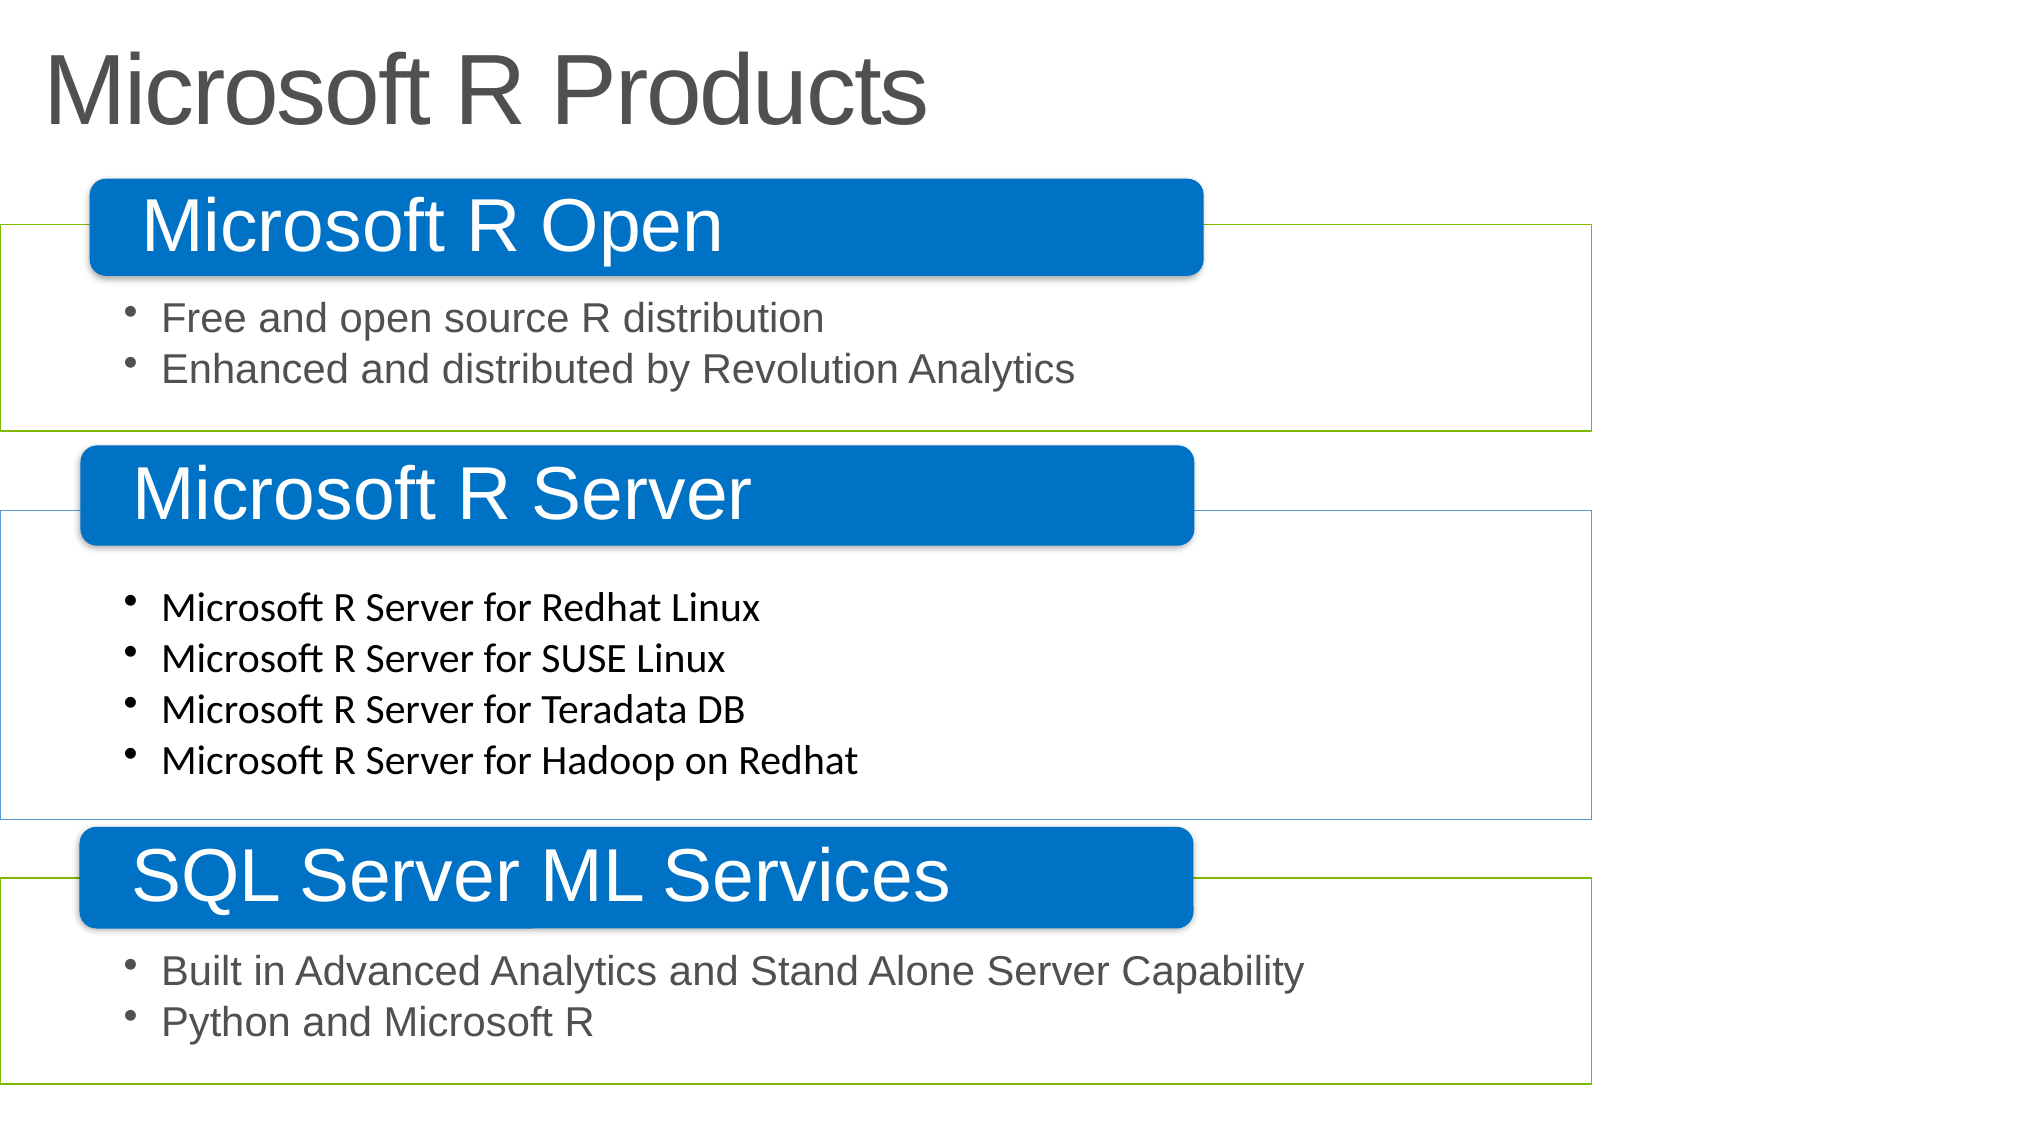

Microsoft R Products
Free and open source R distribution
Enhanced and distributed by Revolution Analytics
Microsoft R Open
Microsoft R Server for Redhat Linux
Microsoft R Server for SUSE Linux
Microsoft R Server for Teradata DB
Microsoft R Server for Hadoop on Redhat
Microsoft R Server
Built in Advanced Analytics and Stand Alone Server Capability
Python and Microsoft R
SQL Server ML Services